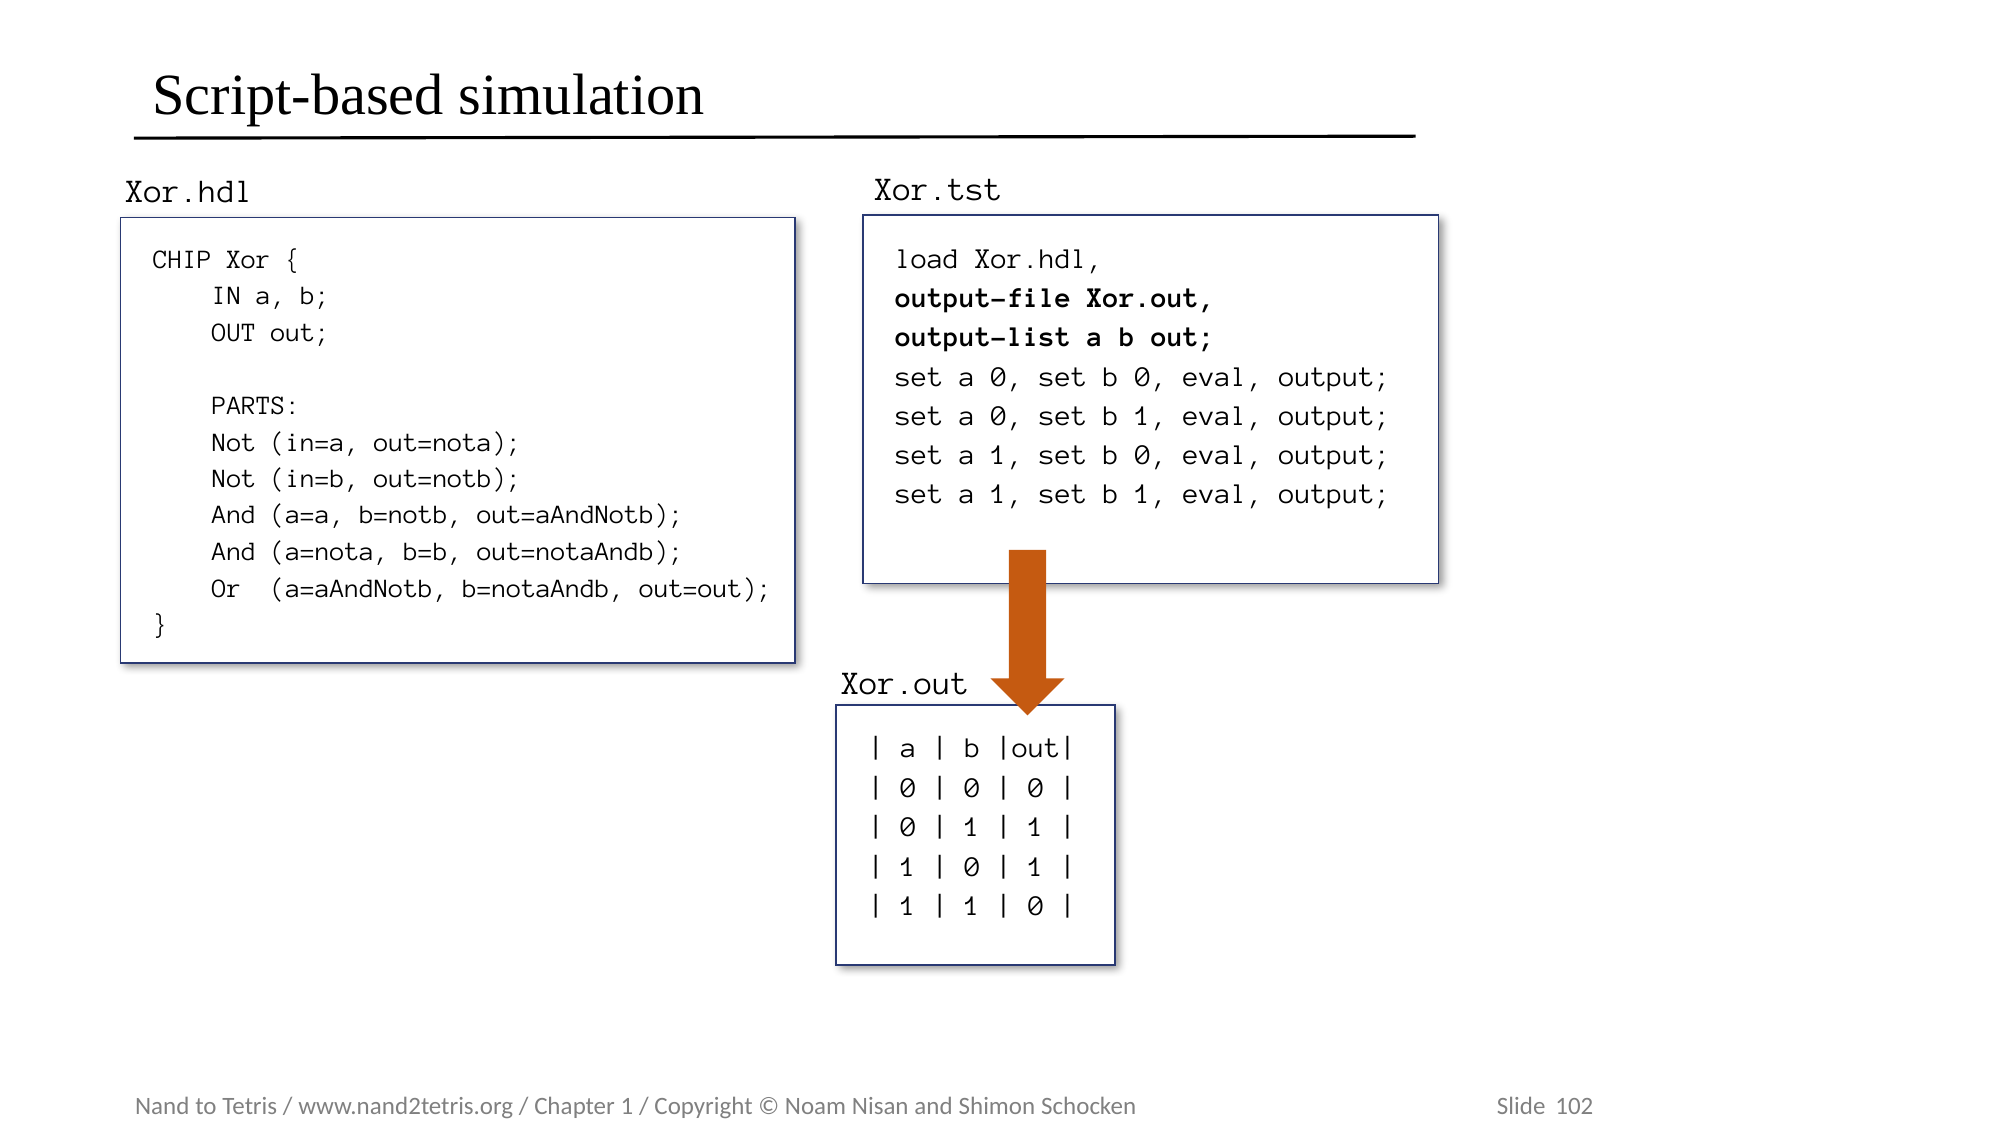

# Script-based simulation
Xor.tst
load Xor.hdl,
output-file Xor.out,
output-list a b out;
set a 0, set b 0, eval, output;
set a 0, set b 1, eval, output;
set a 1, set b 0, eval, output;
set a 1, set b 1, eval, output;
Xor.hdl
CHIP Xor {
    IN a, b;
    OUT out;

    PARTS:
    Not (in=a, out=nota);
    Not (in=b, out=notb);
    And (a=a, b=notb, out=aAndNotb);
    And (a=nota, b=b, out=notaAndb);
    Or  (a=aAndNotb, b=notaAndb, out=out);
}

Xor.out
| a | b |out|
| 0 | 0 | 0 |
| 0 | 1 | 1 |
| 1 | 0 | 1 |
| 1 | 1 | 0 |